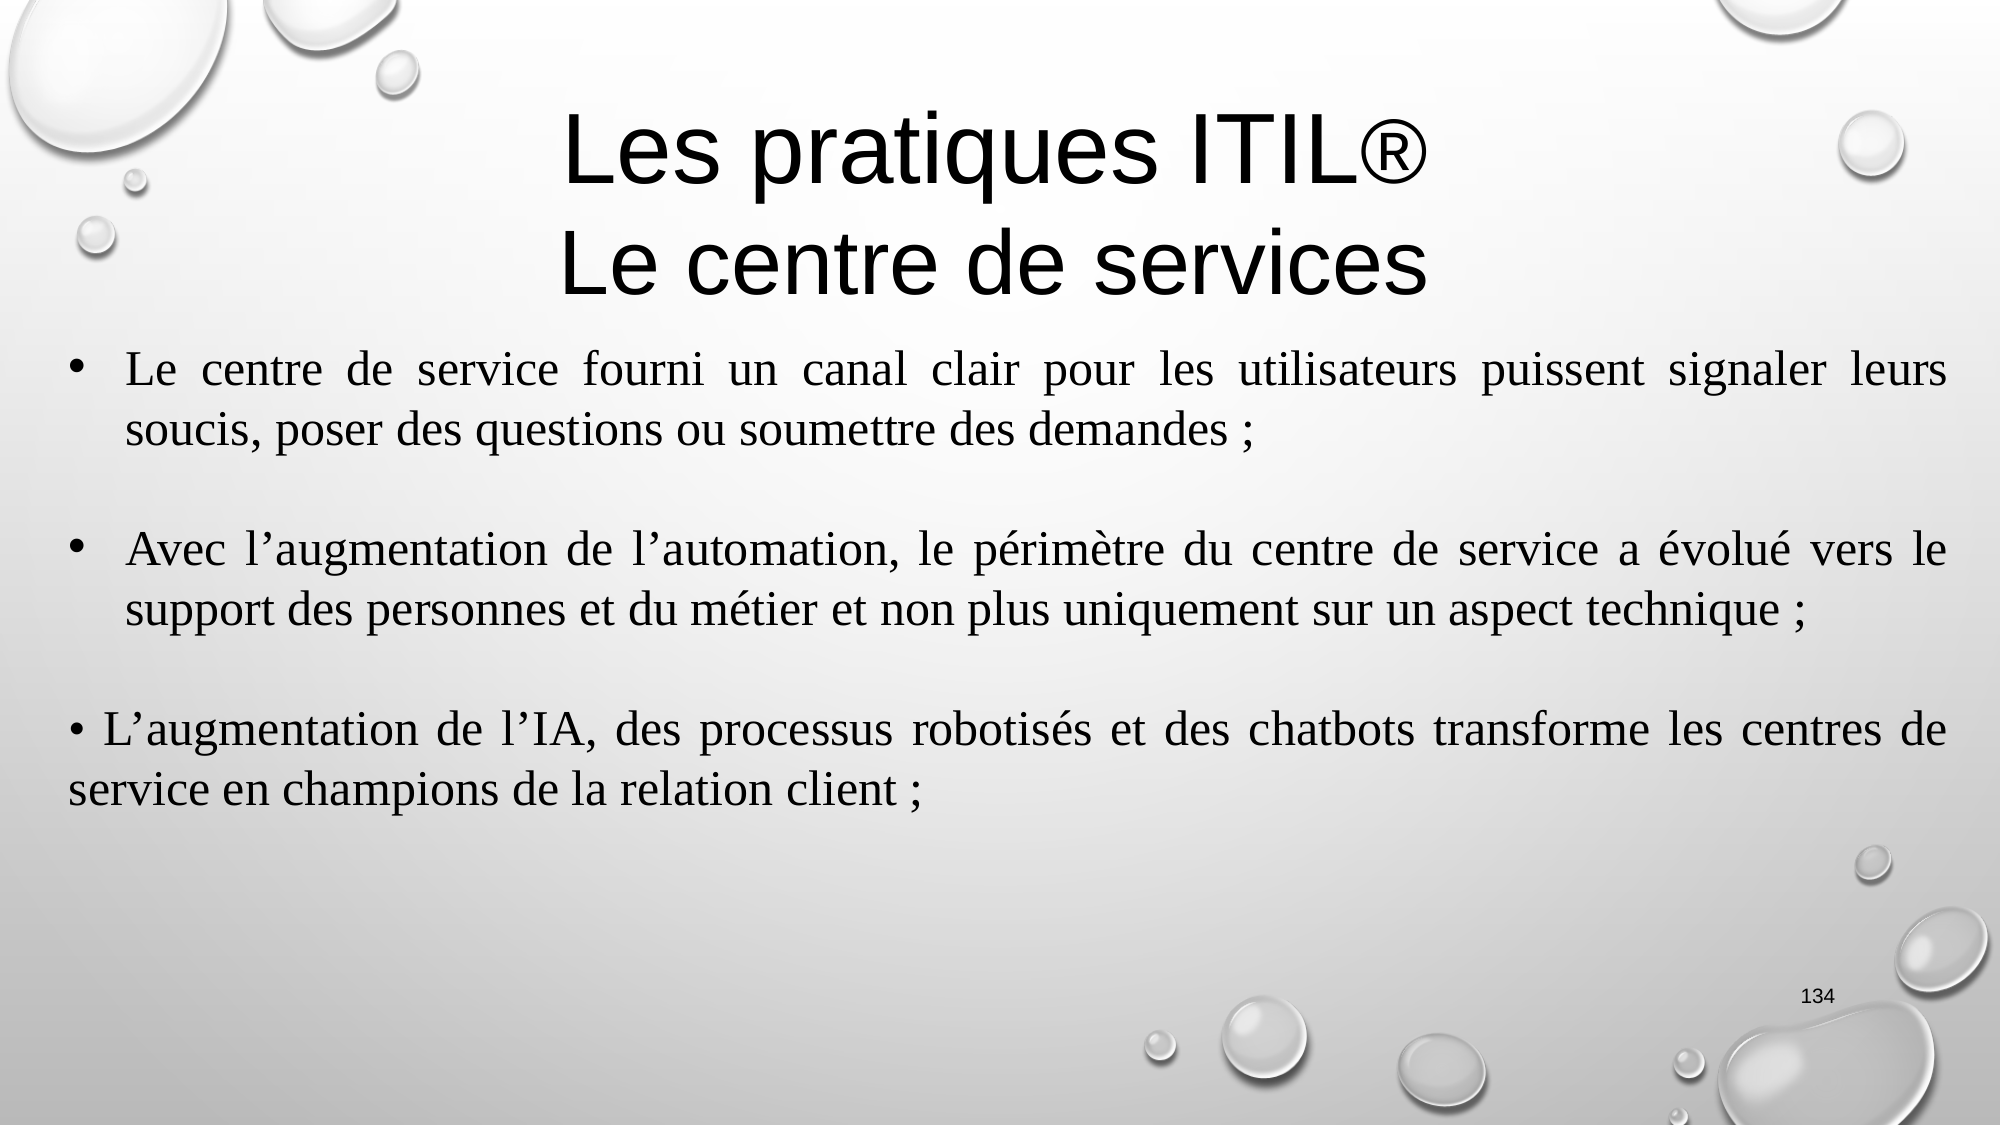

Les pratiques ITIL®
Le centre de services
Le centre de service fourni un canal clair pour les utilisateurs puissent signaler leurs soucis, poser des questions ou soumettre des demandes ;

Avec l’augmentation de l’automation, le périmètre du centre de service a évolué vers le support des personnes et du métier et non plus uniquement sur un aspect technique ;

• L’augmentation de l’IA, des processus robotisés et des chatbots transforme les centres de service en champions de la relation client ;
134